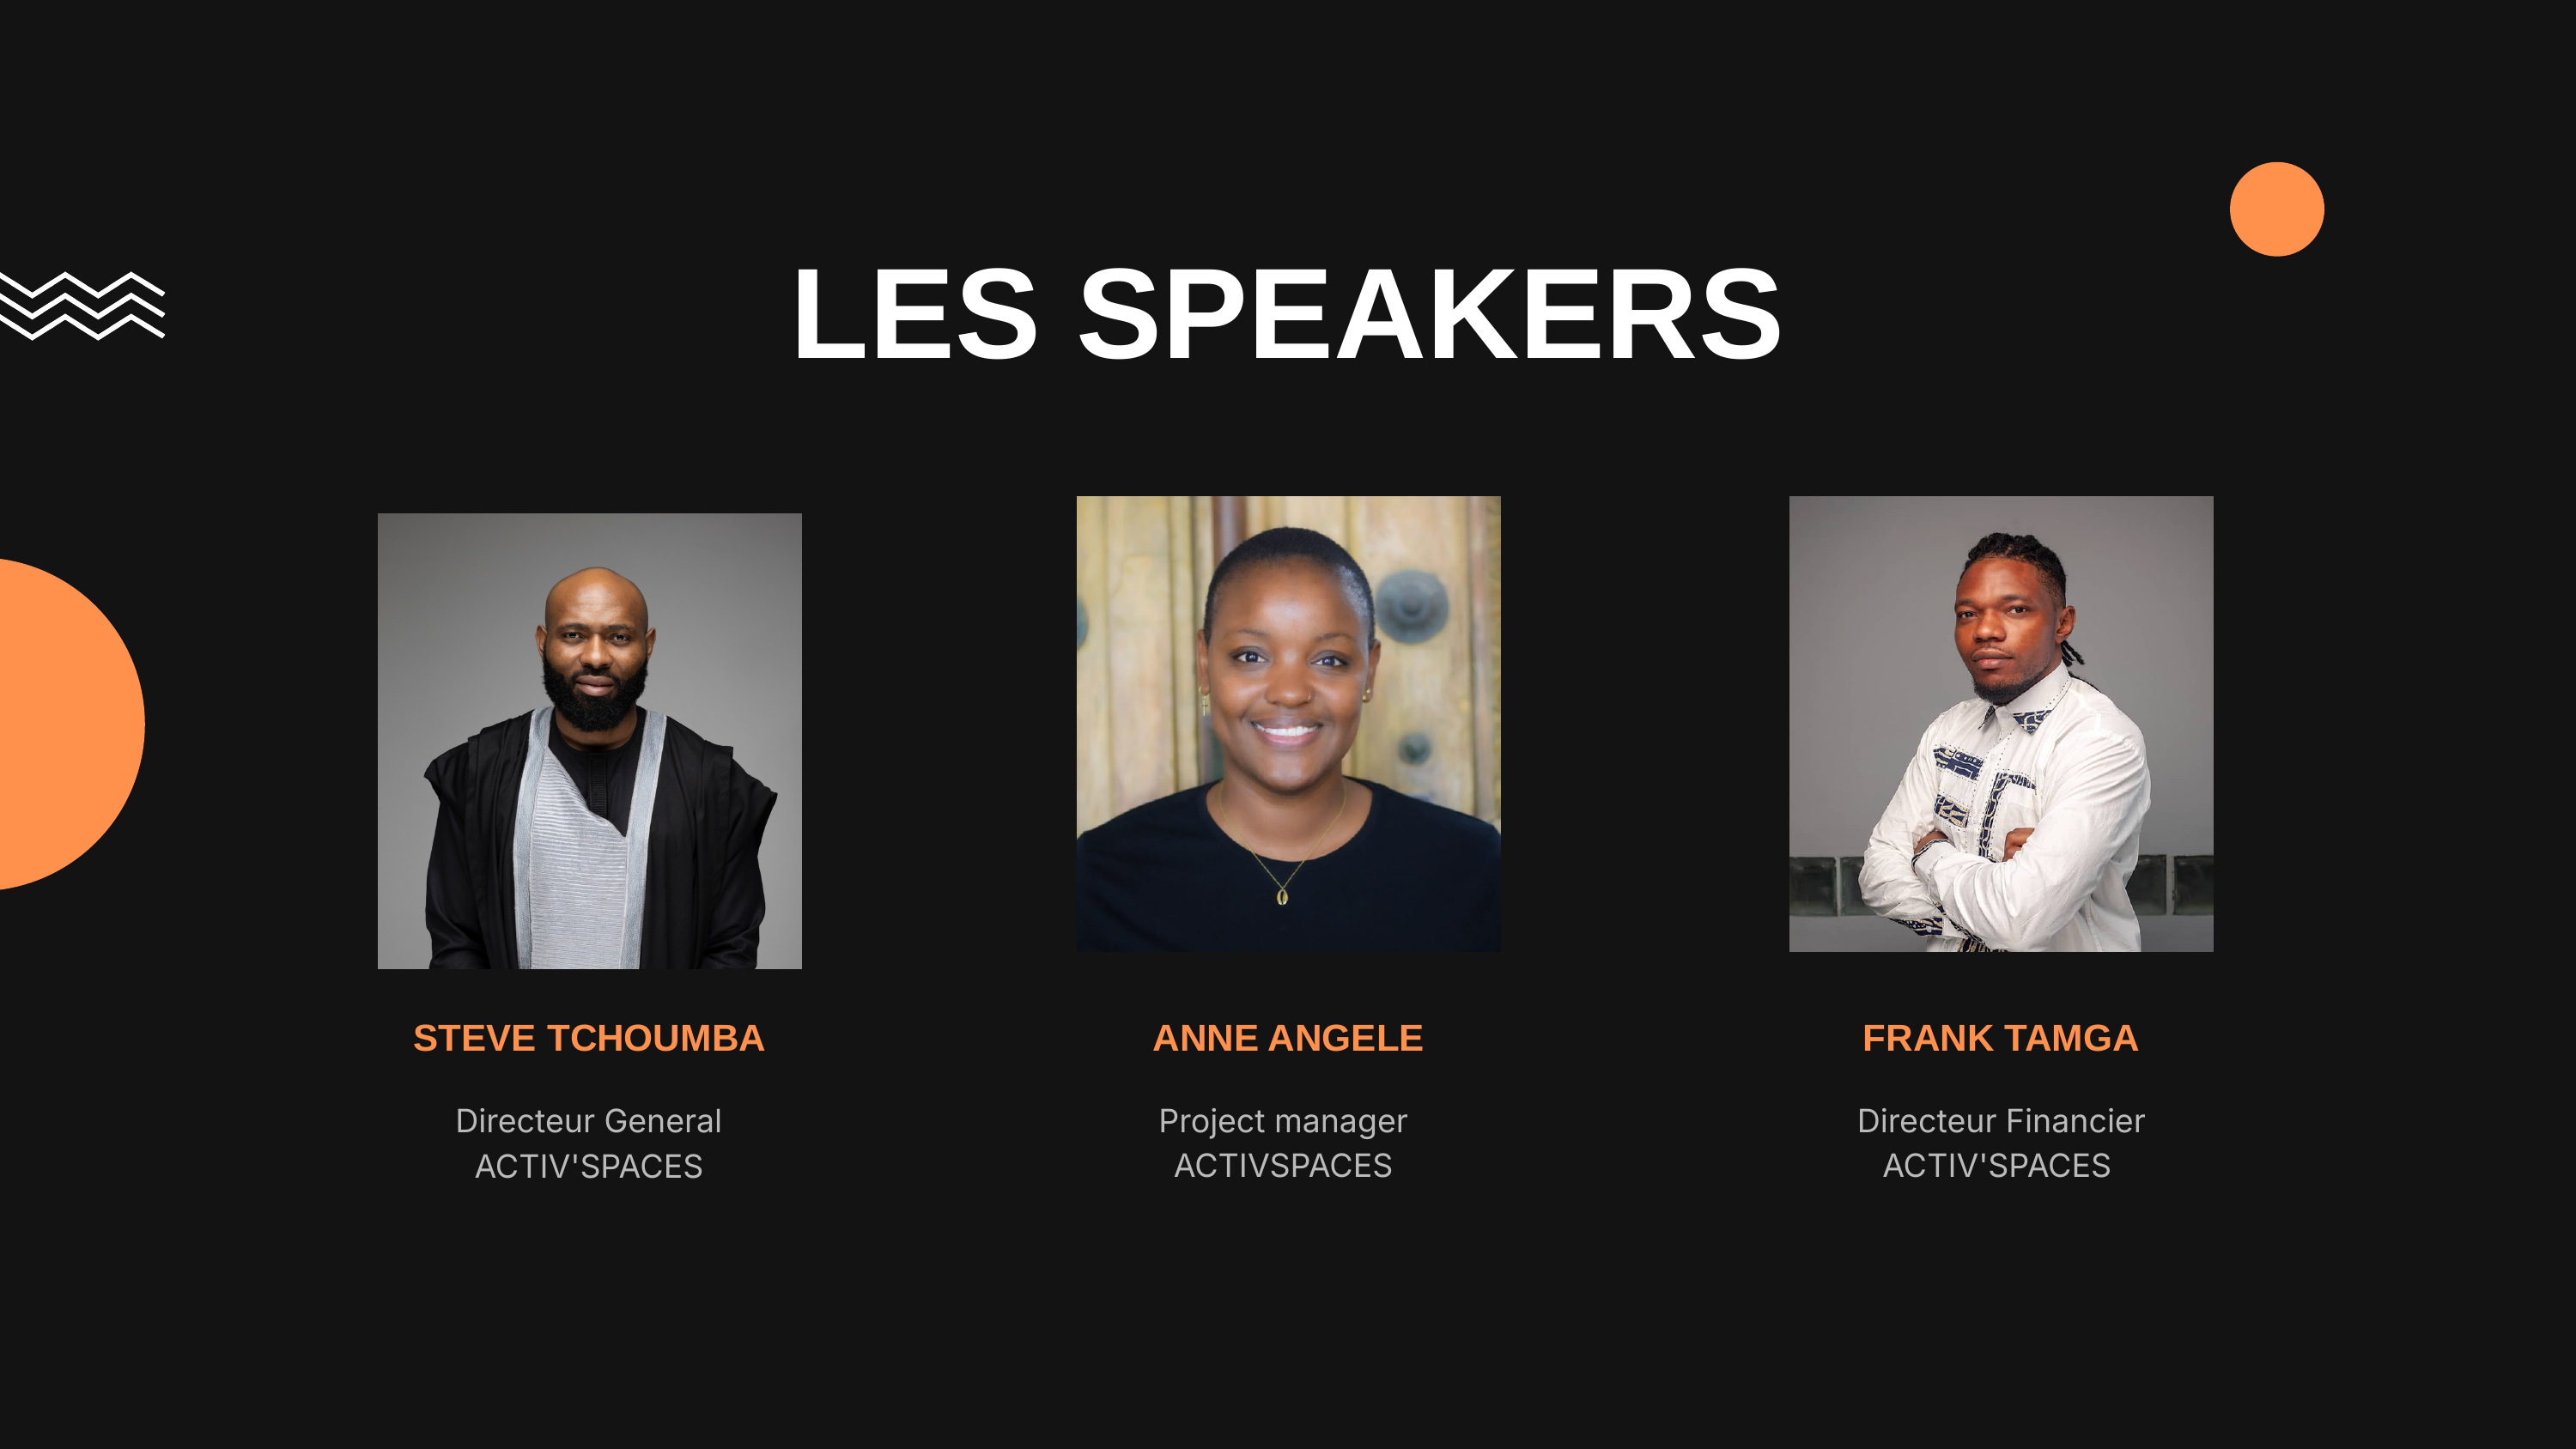

LES SPEAKERS

STEVE TCHOUMBA
ANNE ANGELE
FRANK TAMGA
Directeur General
ACTIV'SPACES

Project manager
ACTIVSPACES
Directeur Financier
ACTIV'SPACES